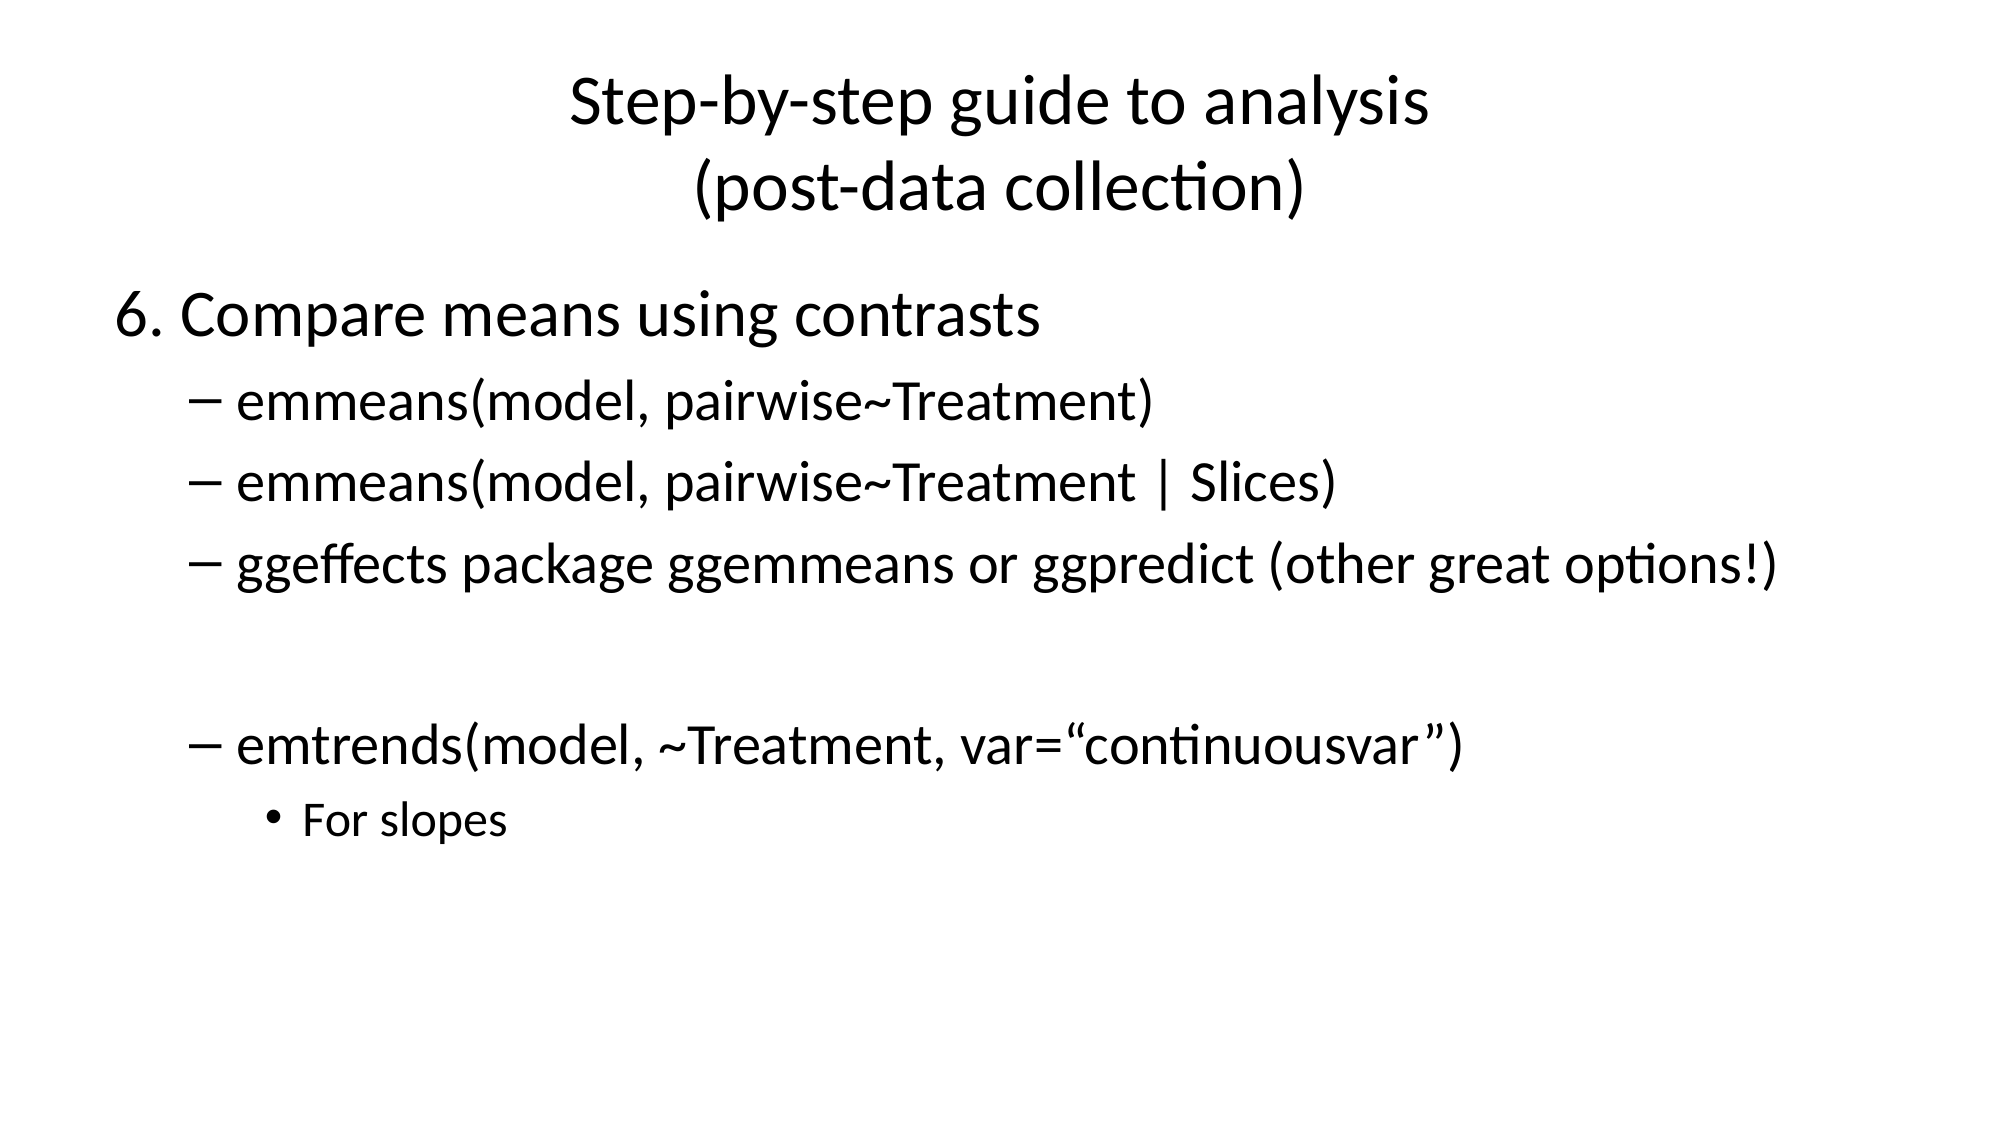

# Step-by-step guide to analysis (post-data collection)
6. Compare means using contrasts
emmeans(model, pairwise~Treatment)
emmeans(model, pairwise~Treatment | Slices)
ggeffects package ggemmeans or ggpredict (other great options!)

emtrends(model, ~Treatment, var=“continuousvar”)
For slopes